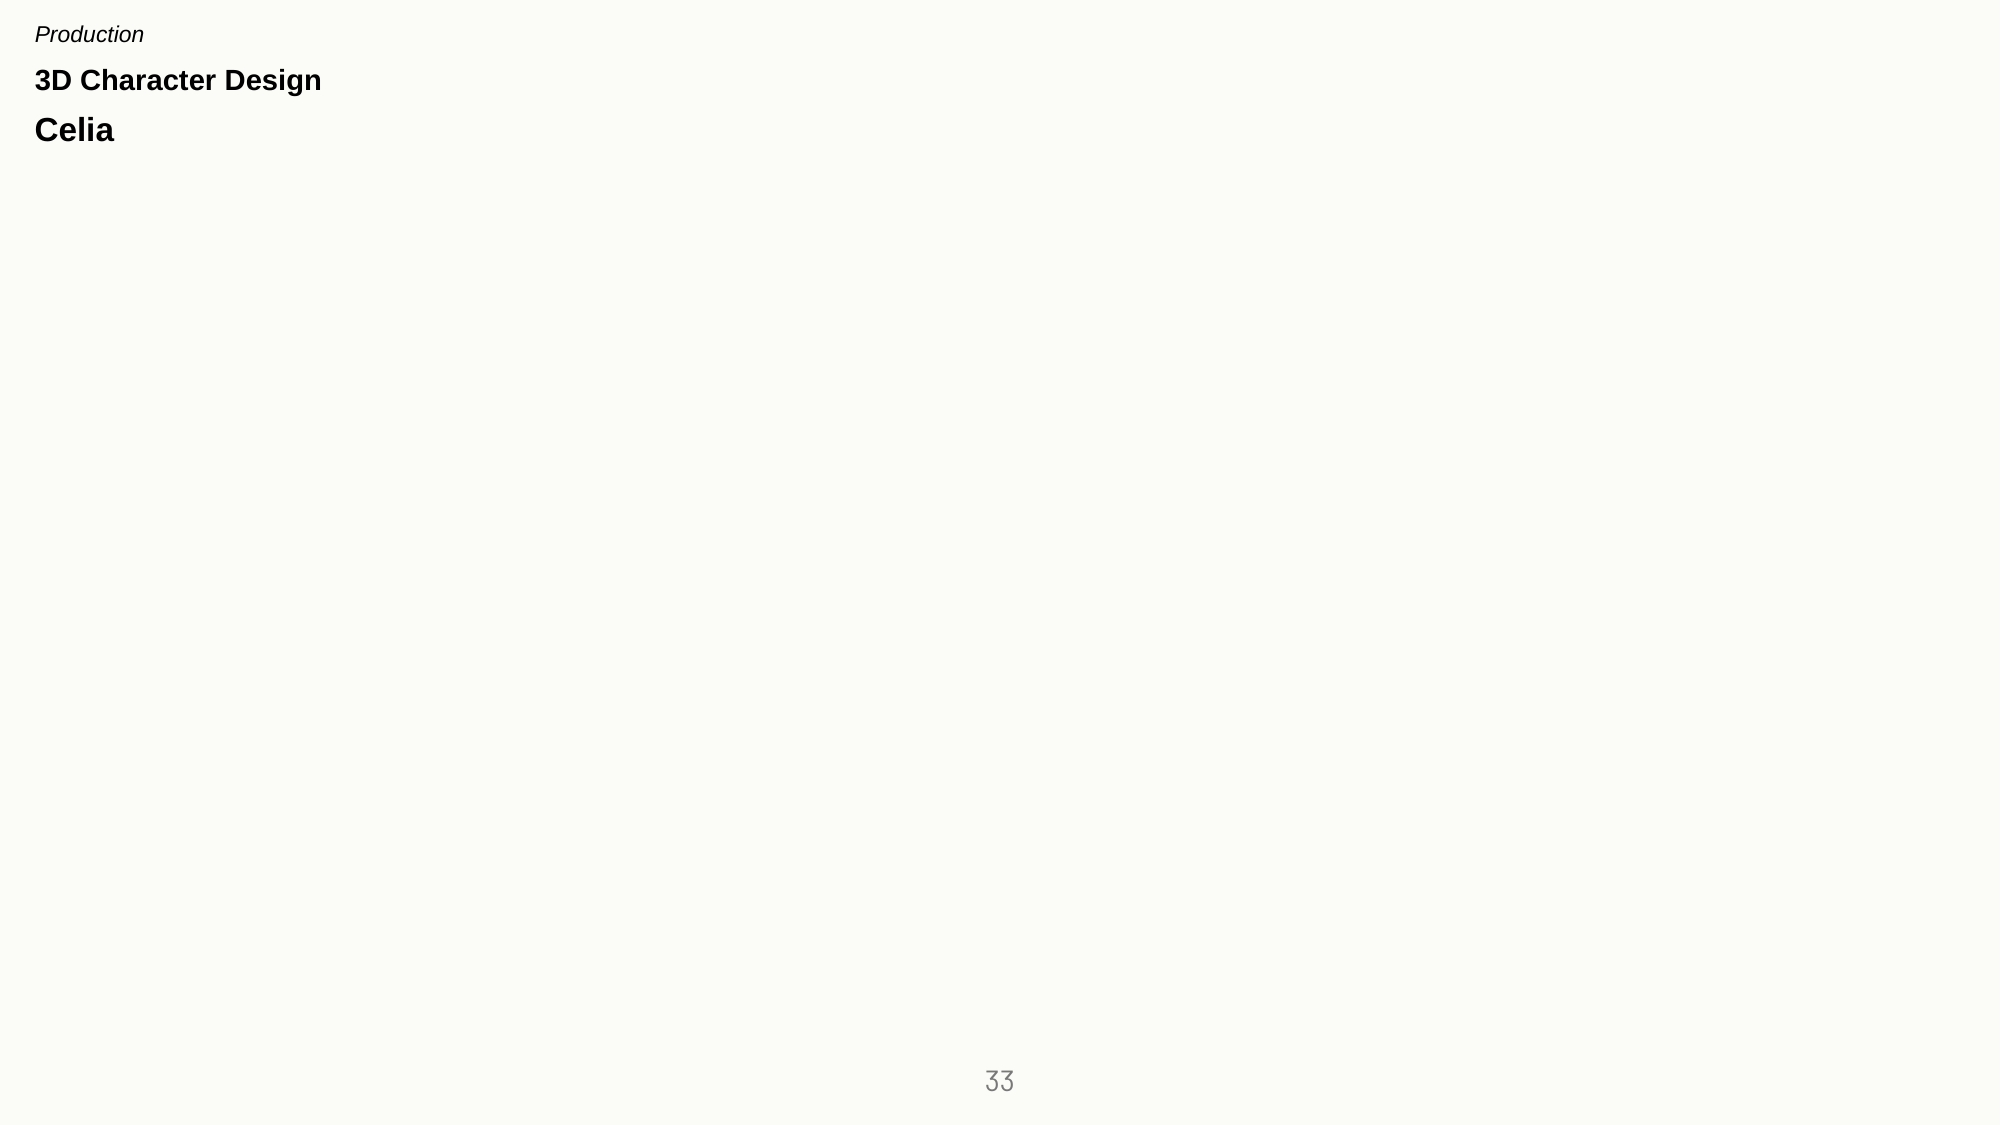

# Production
3D Character Design
Celia

33